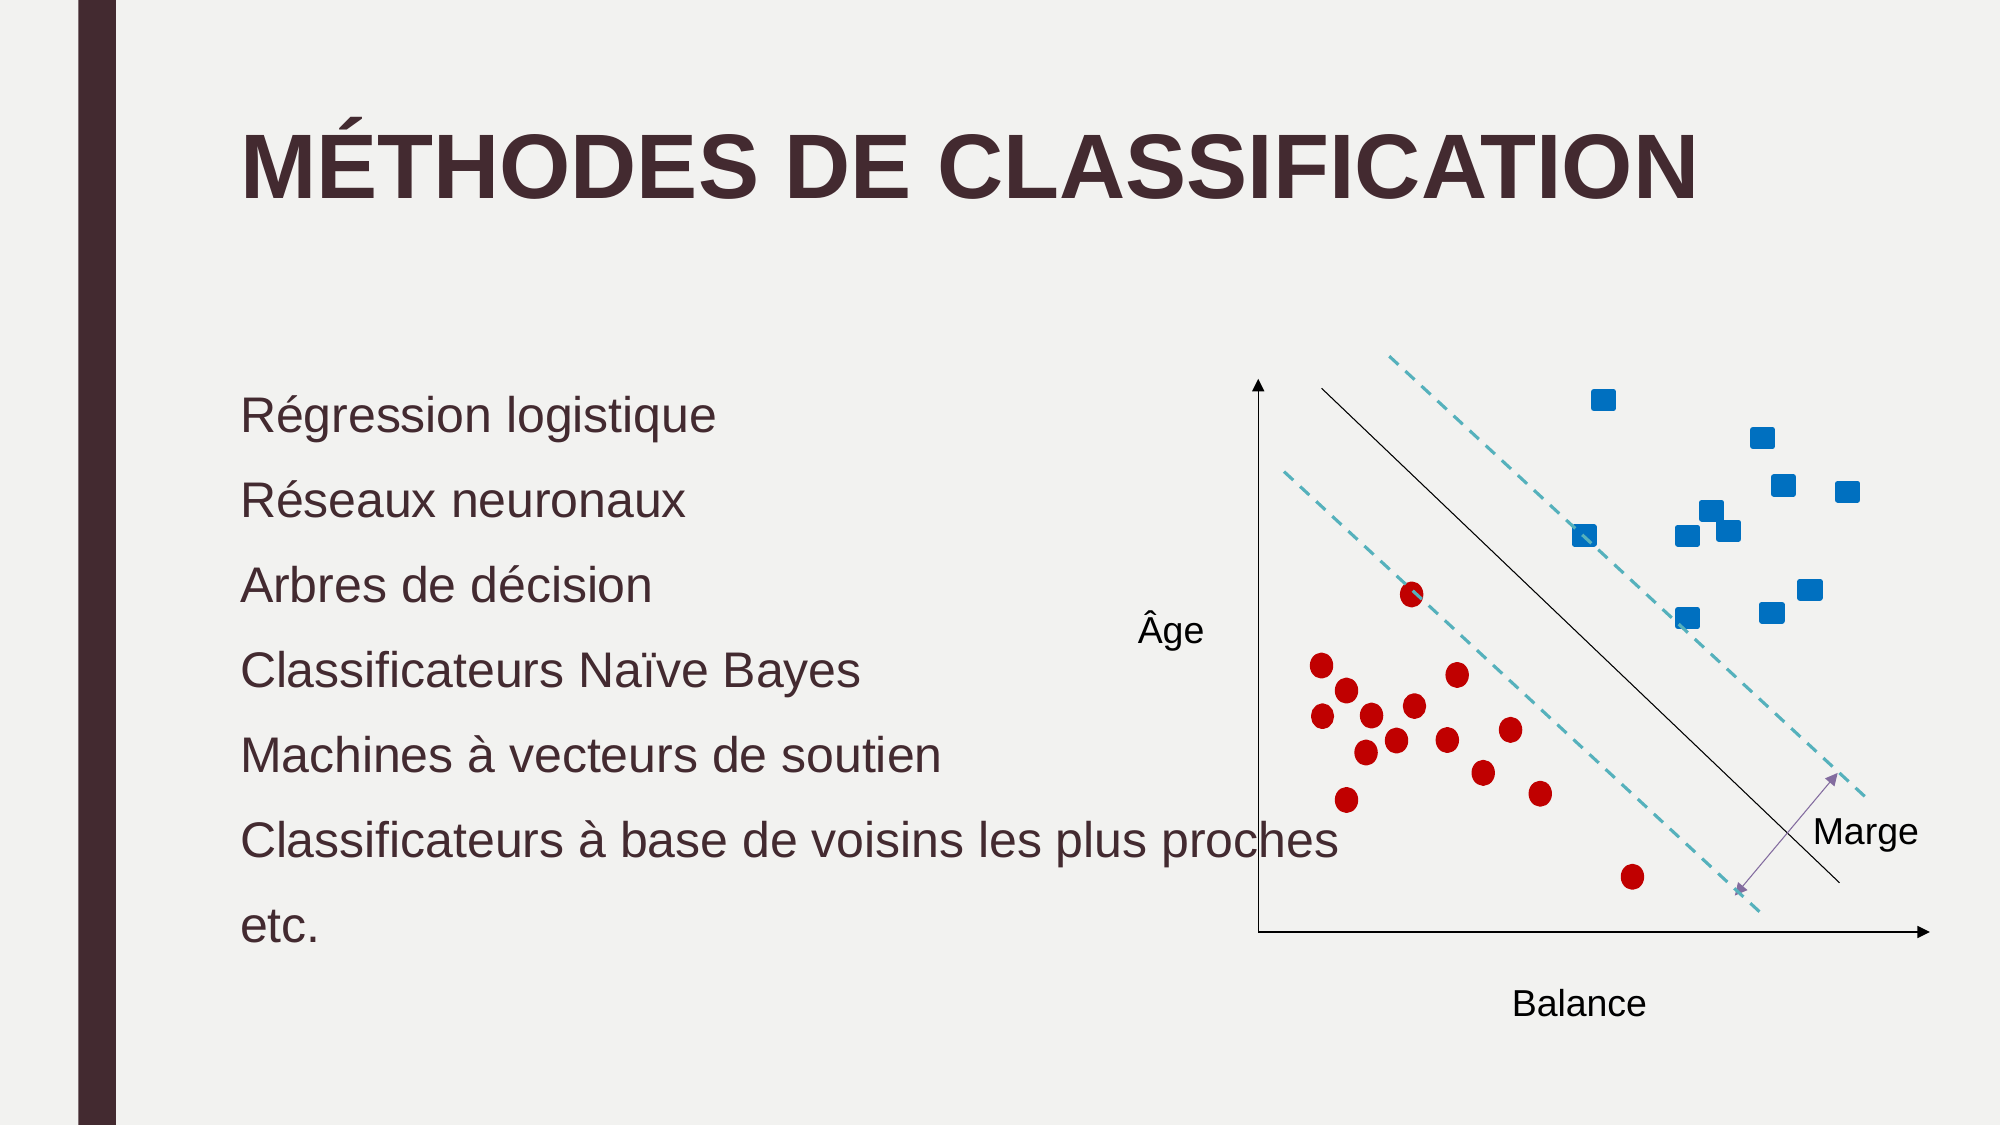

# MÉTHODES DE CLASSIFICATION
Régression logistique
Réseaux neuronaux
Arbres de décision
Classificateurs Naïve Bayes
Machines à vecteurs de soutien
Classificateurs à base de voisins les plus proches
etc.

Âge

Marge

Balance